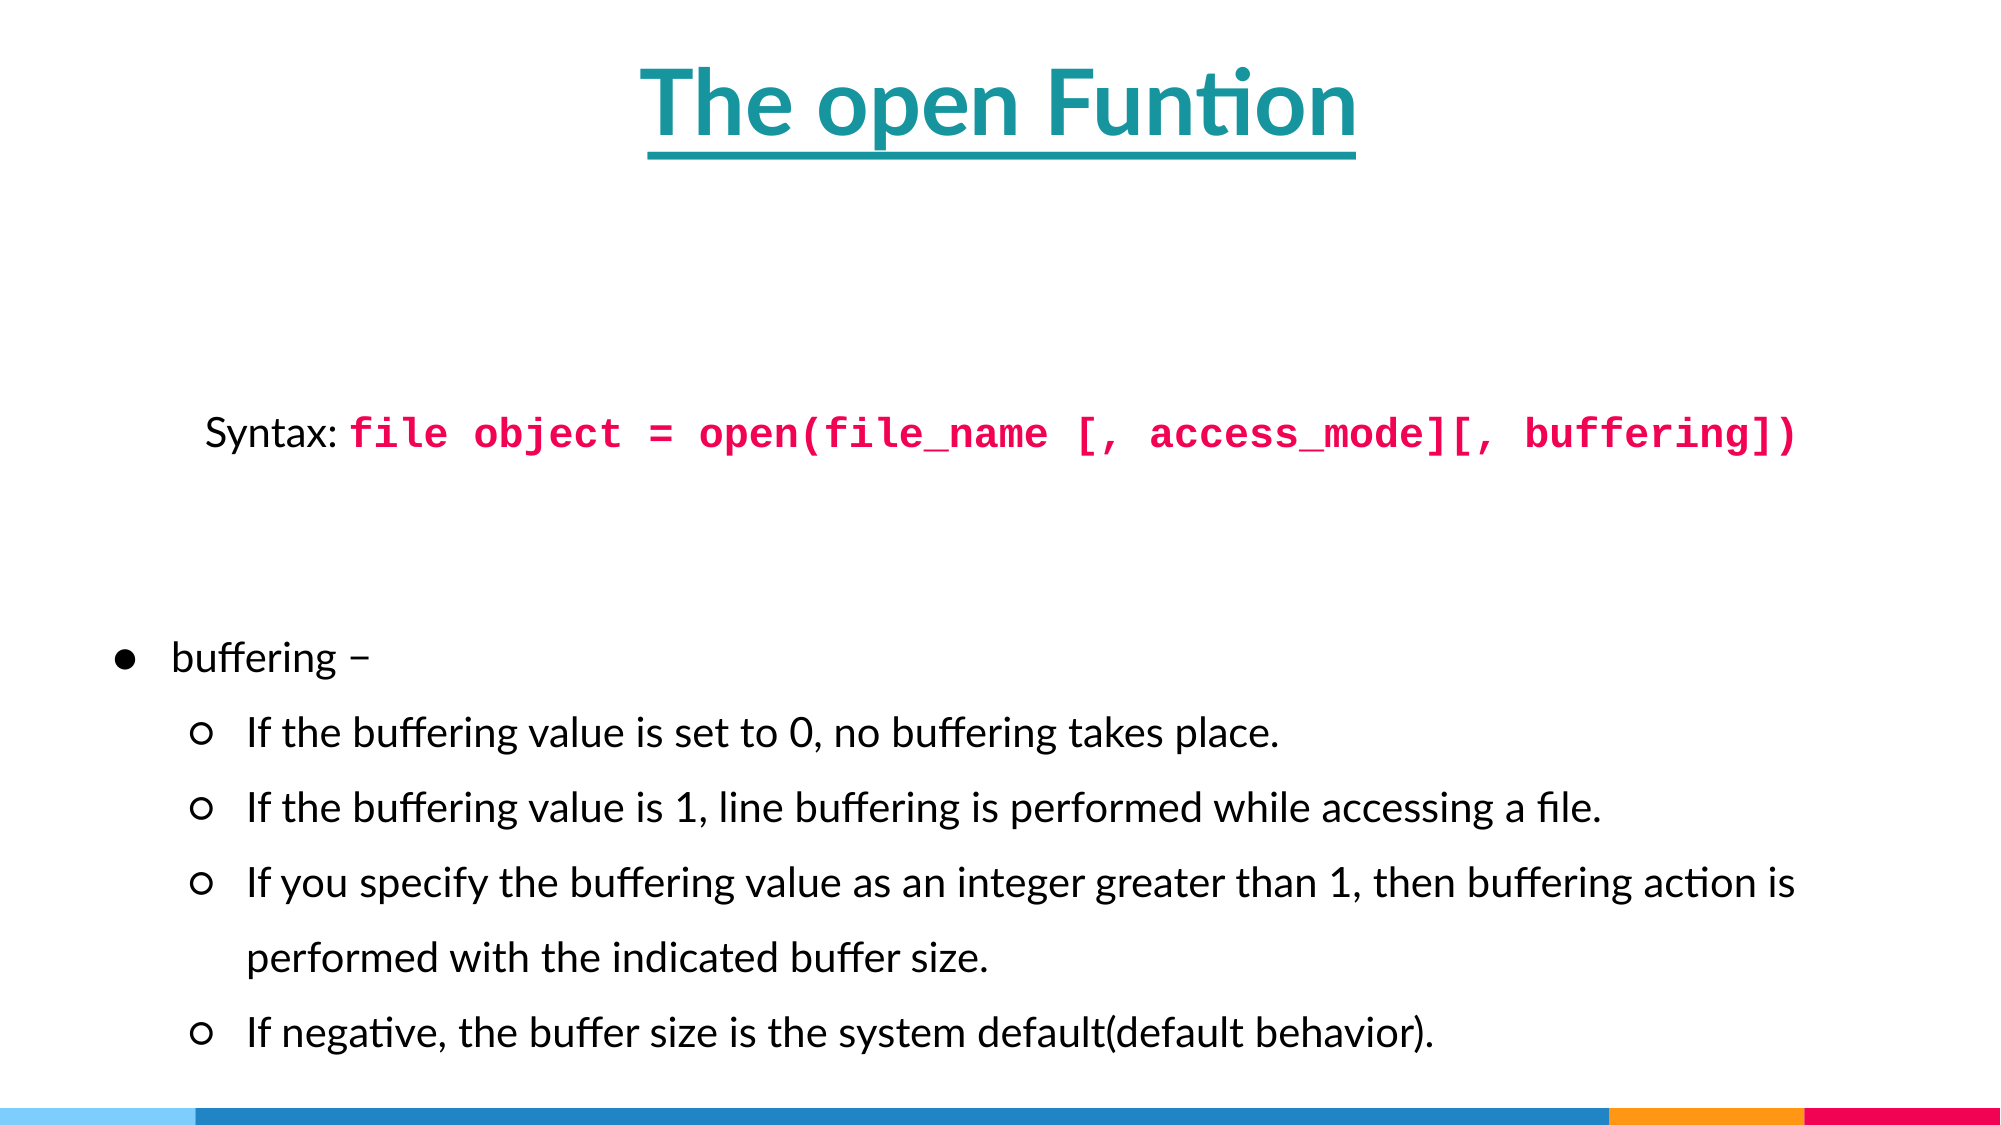

The open Funtion

Syntax: file object = open(file_name [, access_mode][, buffering])

buffering −
If the buffering value is set to 0, no buffering takes place.
If the buffering value is 1, line buffering is performed while accessing a file.
If you specify the buffering value as an integer greater than 1, then buffering action is performed with the indicated buffer size.
If negative, the buffer size is the system default(default behavior).